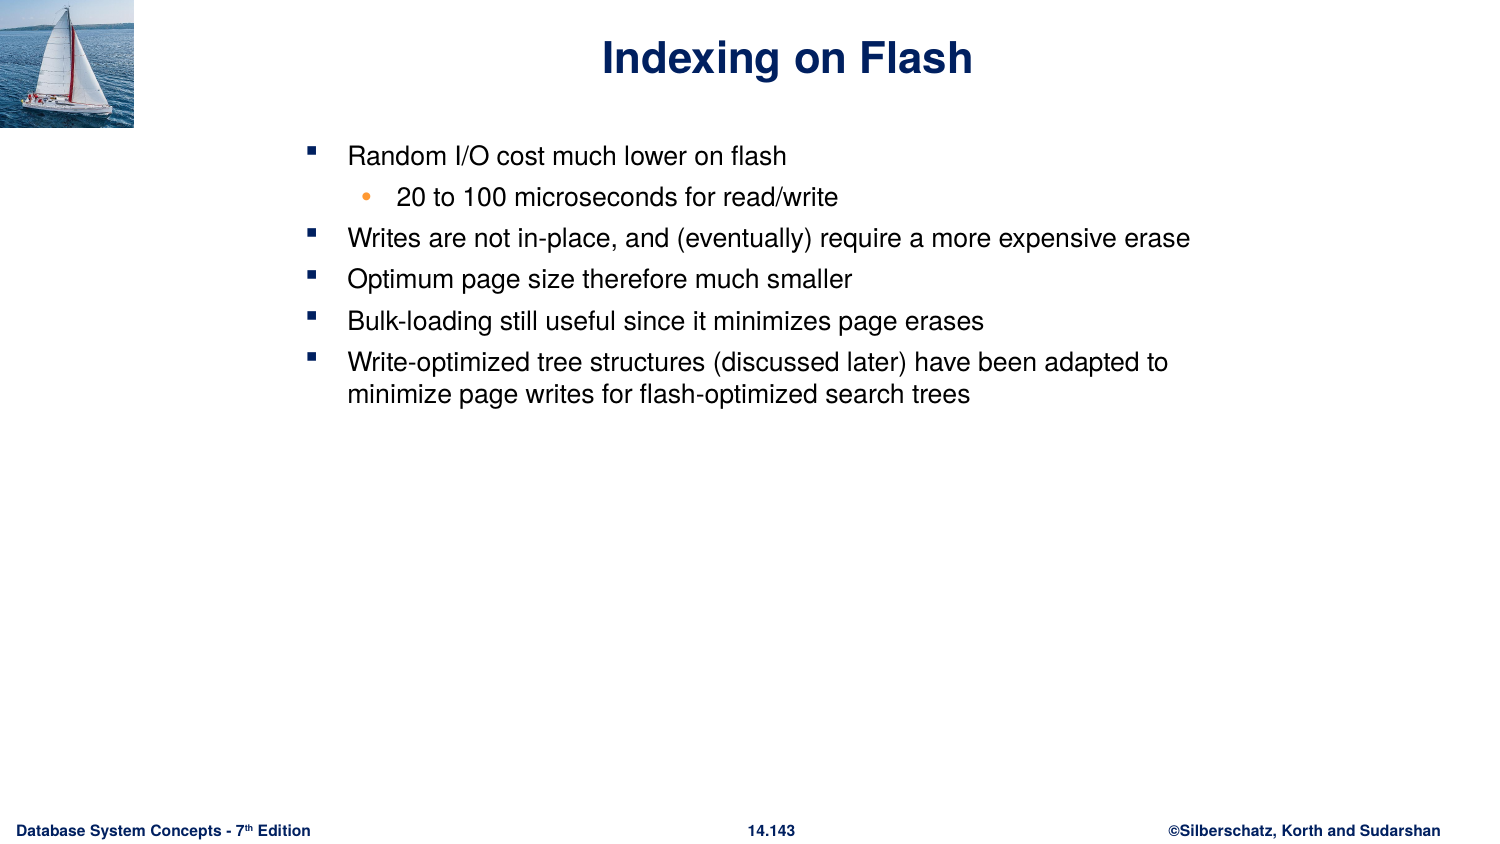

# Indexing on Flash
Random I/O cost much lower on flash
20 to 100 microseconds for read/write
Writes are not in-place, and (eventually) require a more expensive erase
Optimum page size therefore much smaller
Bulk-loading still useful since it minimizes page erases
Write-optimized tree structures (discussed later) have been adapted to minimize page writes for flash-optimized search trees